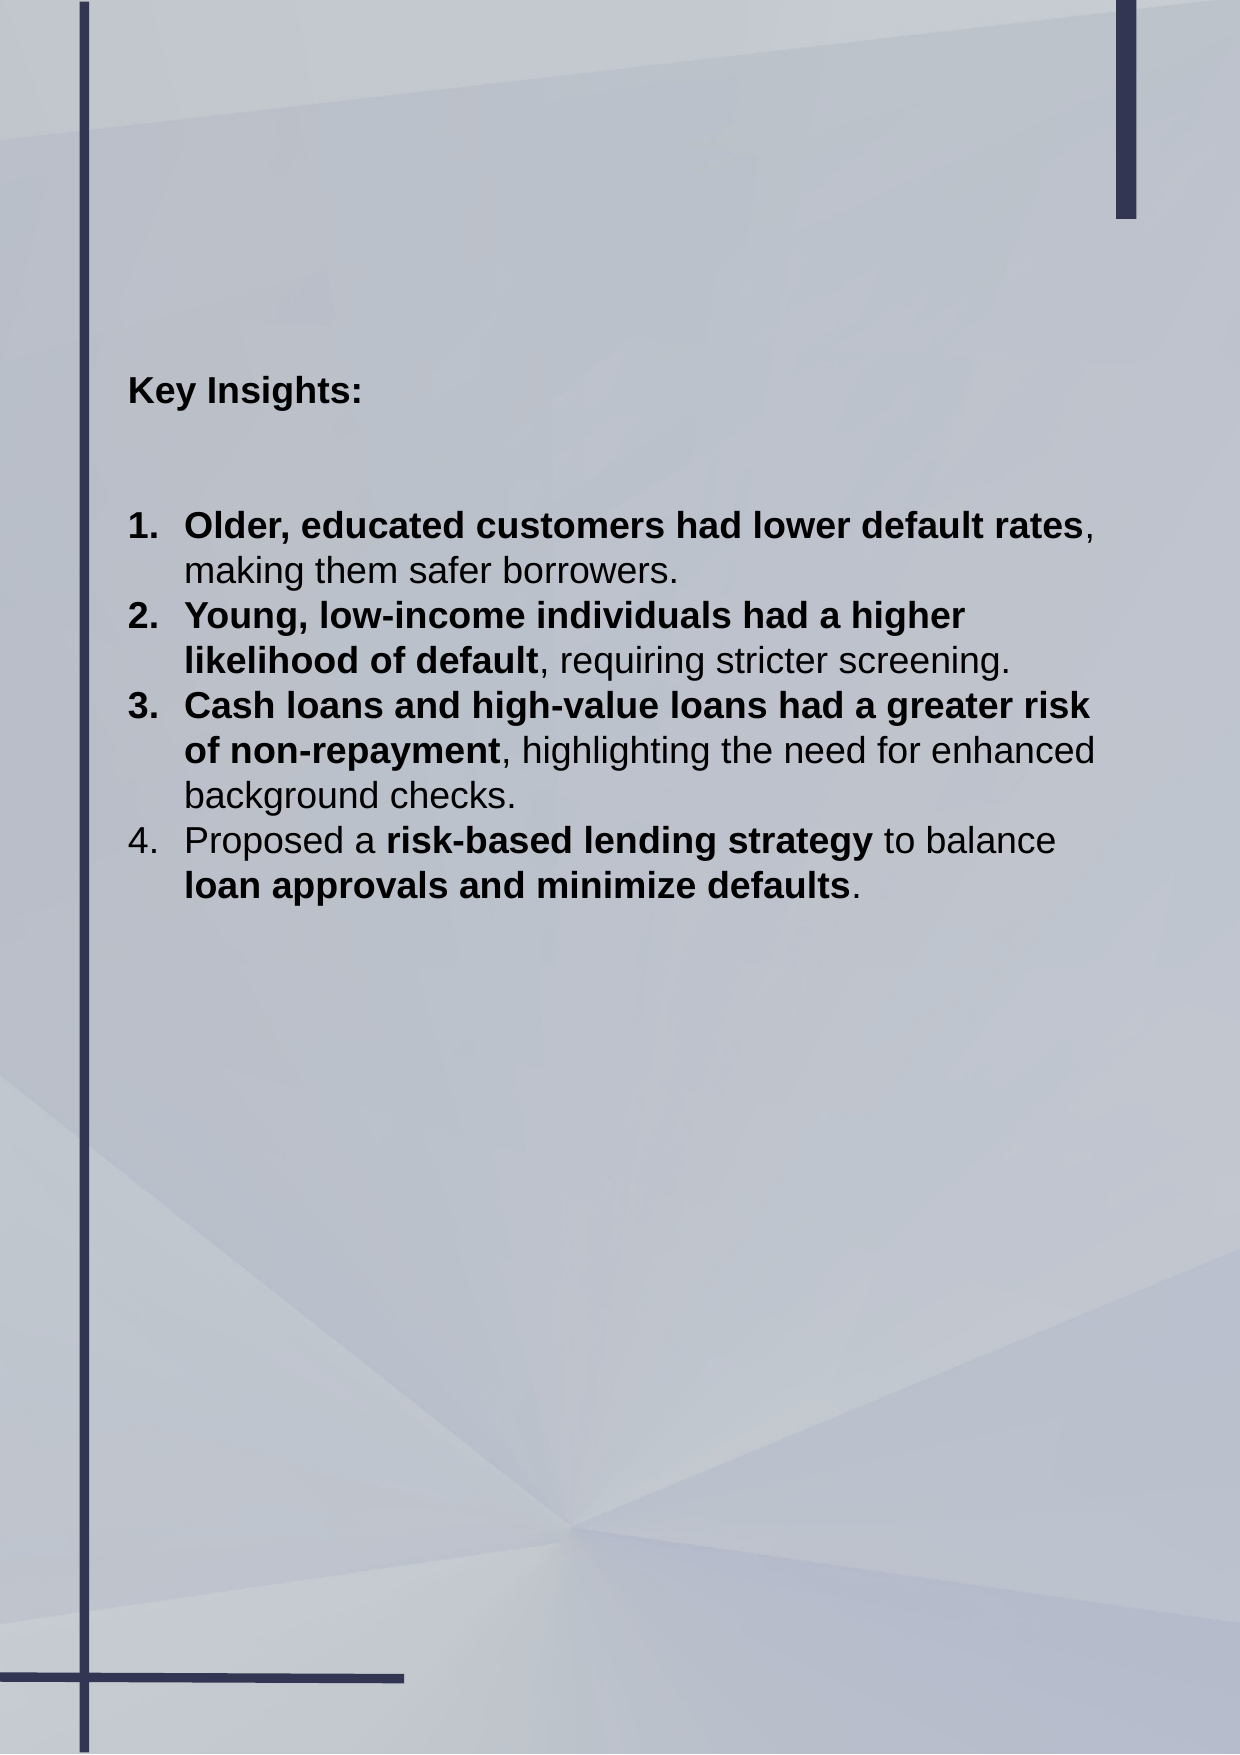

Key Insights:

Older, educated customers had lower default rates, making them safer borrowers.
Young, low-income individuals had a higher likelihood of default, requiring stricter screening.
Cash loans and high-value loans had a greater risk of non-repayment, highlighting the need for enhanced background checks.
Proposed a risk-based lending strategy to balance loan approvals and minimize defaults.